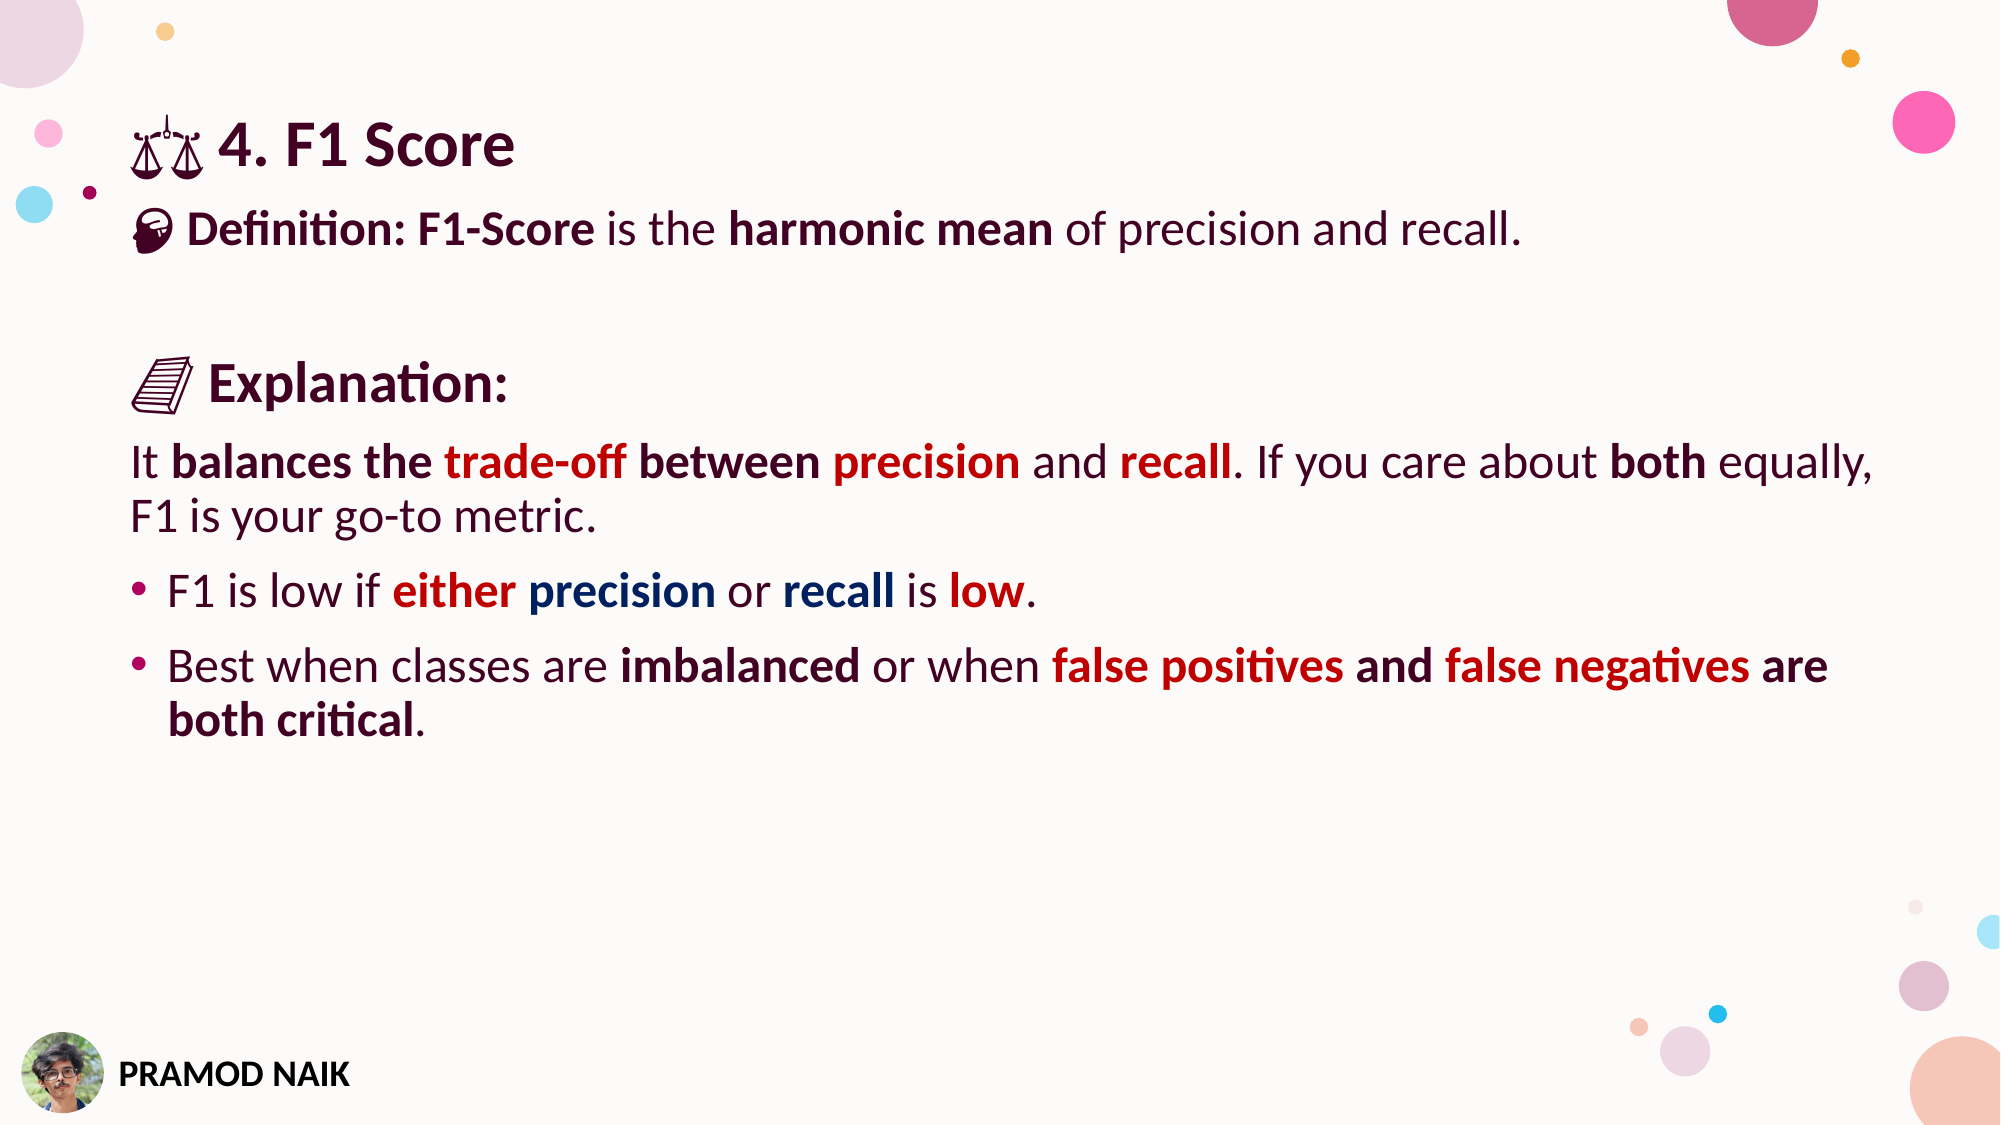

⚖️ 4. F1 Score
🧠 Definition: F1-Score is the harmonic mean of precision and recall.

📘 Explanation:
It balances the trade-off between precision and recall. If you care about both equally, F1 is your go-to metric.
F1 is low if either precision or recall is low.
Best when classes are imbalanced or when false positives and false negatives are both critical.